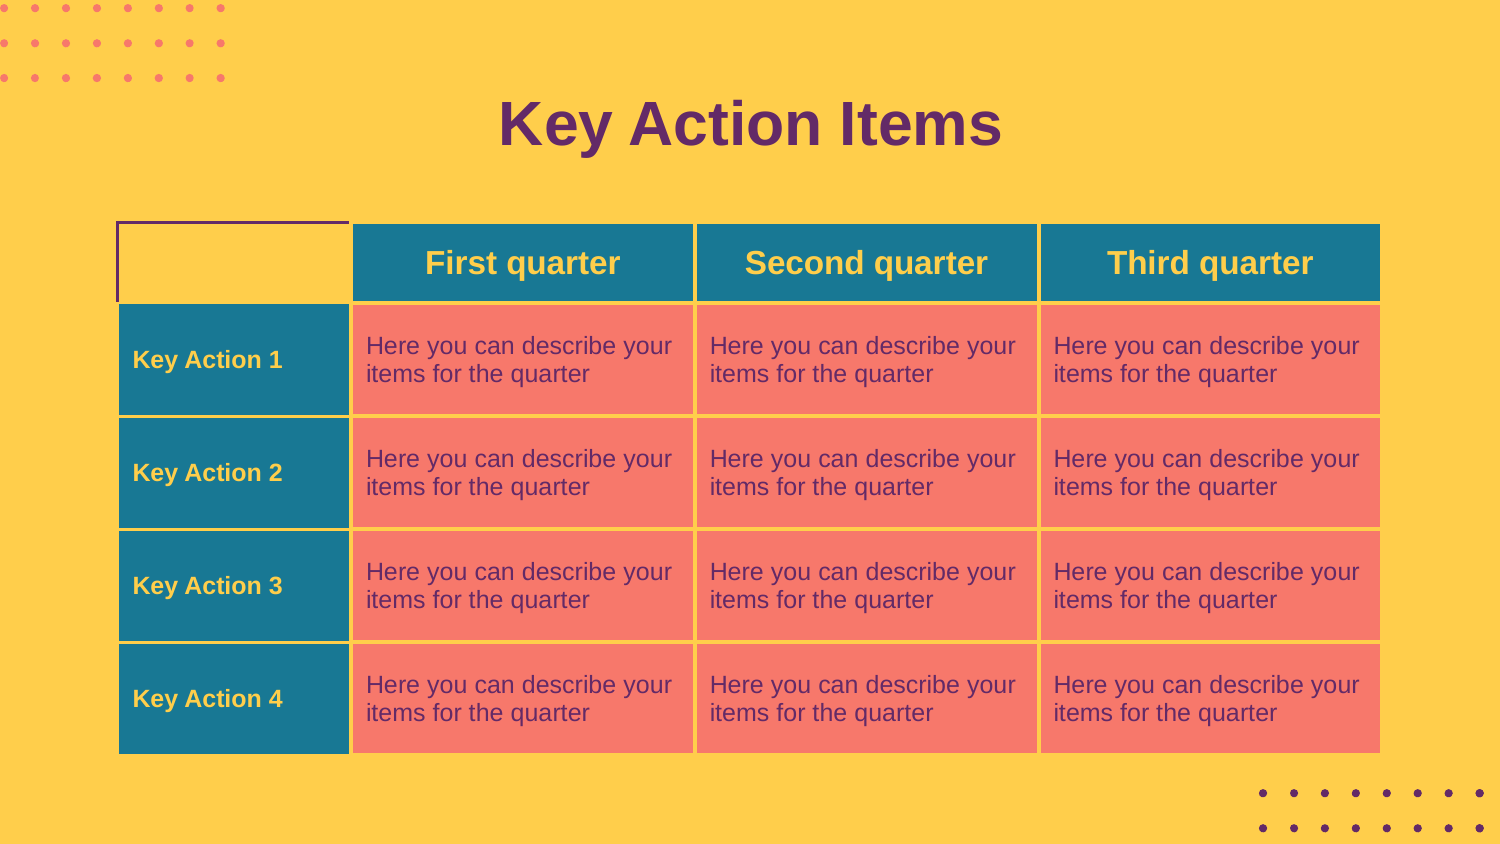

# Key Action Items
|  | First quarter | Second quarter | Third quarter |
| --- | --- | --- | --- |
| Key Action 1 | Here you can describe your items for the quarter | Here you can describe your items for the quarter | Here you can describe your items for the quarter |
| Key Action 2 | Here you can describe your items for the quarter | Here you can describe your items for the quarter | Here you can describe your items for the quarter |
| Key Action 3 | Here you can describe your items for the quarter | Here you can describe your items for the quarter | Here you can describe your items for the quarter |
| Key Action 4 | Here you can describe your items for the quarter | Here you can describe your items for the quarter | Here you can describe your items for the quarter |